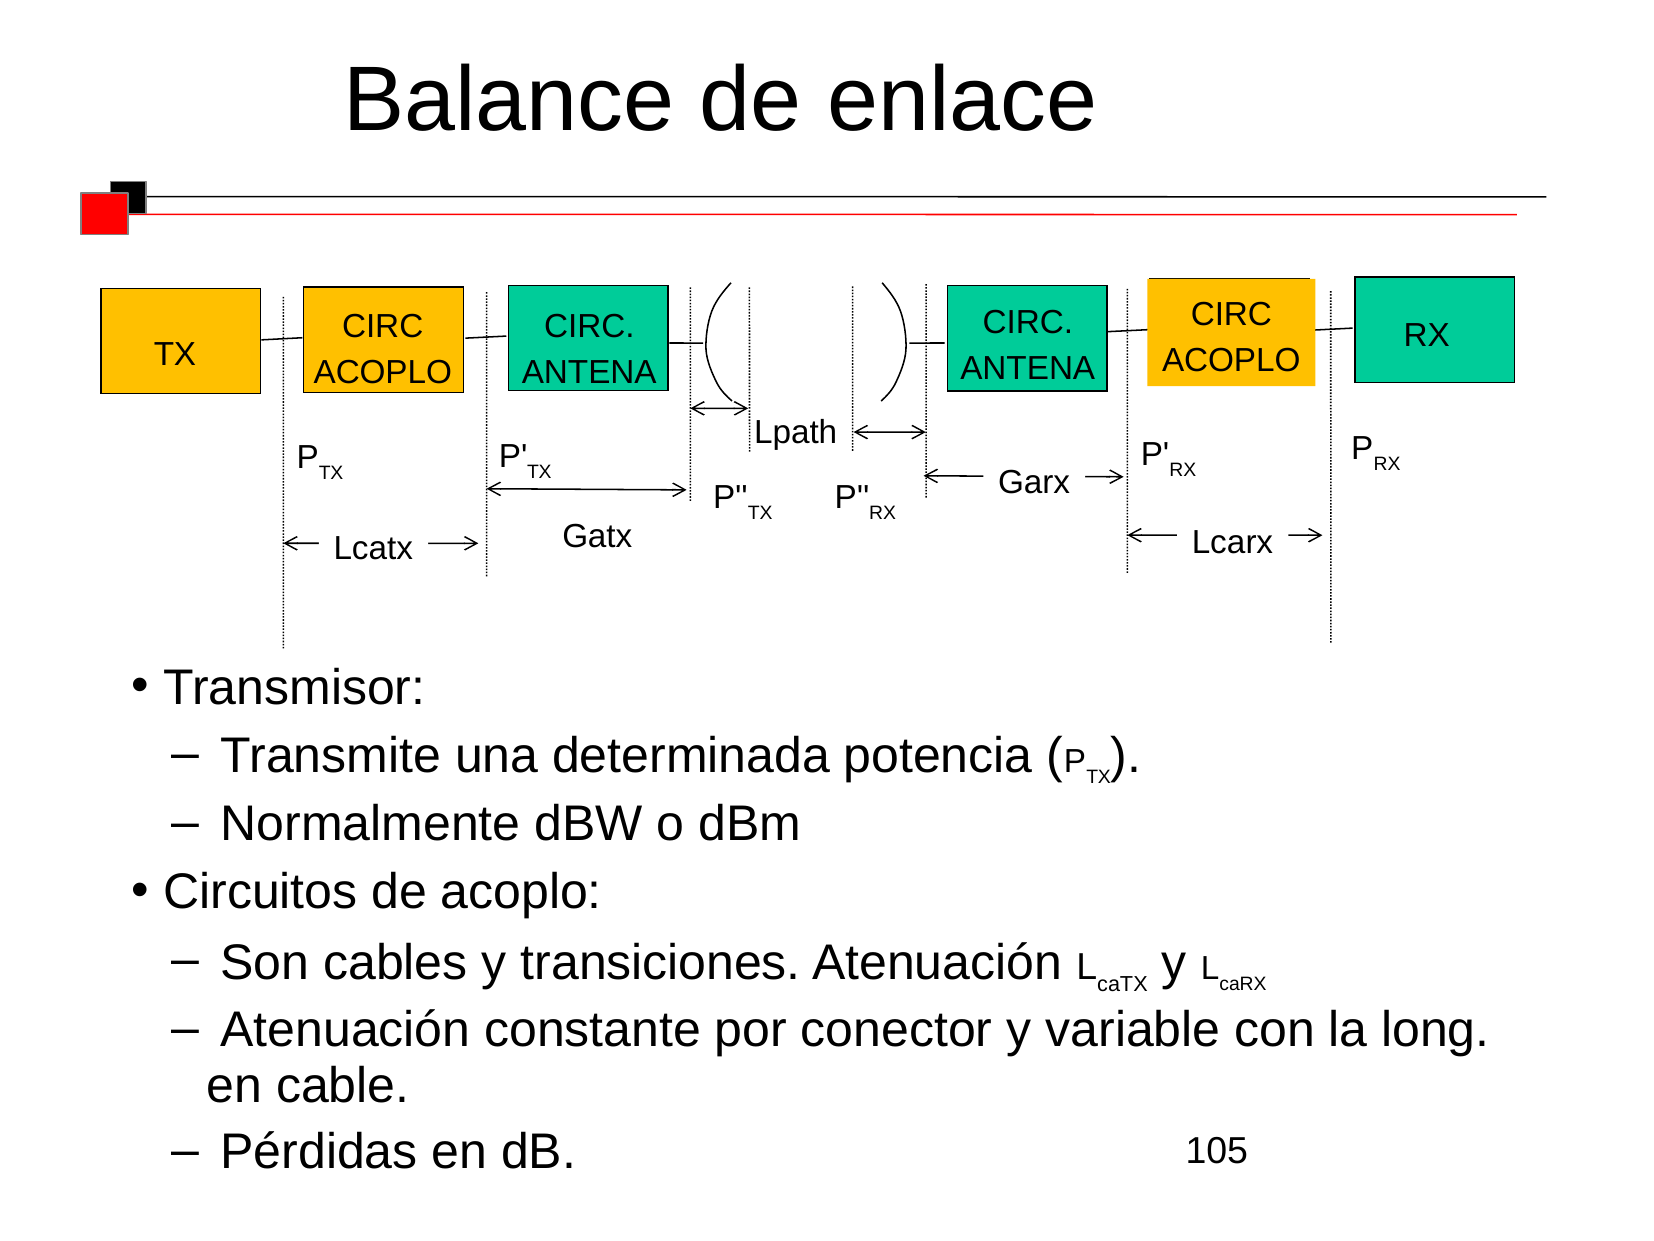

Balance de enlace

CIRC
ACOPLO

CIRC.
ANTENA

CIRC
ACOPLO
CIRC.
ANTENA

RX
TX

PRX

P'RX
P'TX
PTX

      P''TX

Garx

Gatx
Lcarx
Lcatx

Lpath
P''RX
 Transmisor:
 Transmite una determinada potencia (PTX).
 Normalmente dBW o dBm
 Circuitos de acoplo:
 Son cables y transiciones. Atenuación LcaTX y LcaRX
 Atenuación constante por conector y variable con la long. en cable.
 Pérdidas en dB.

105